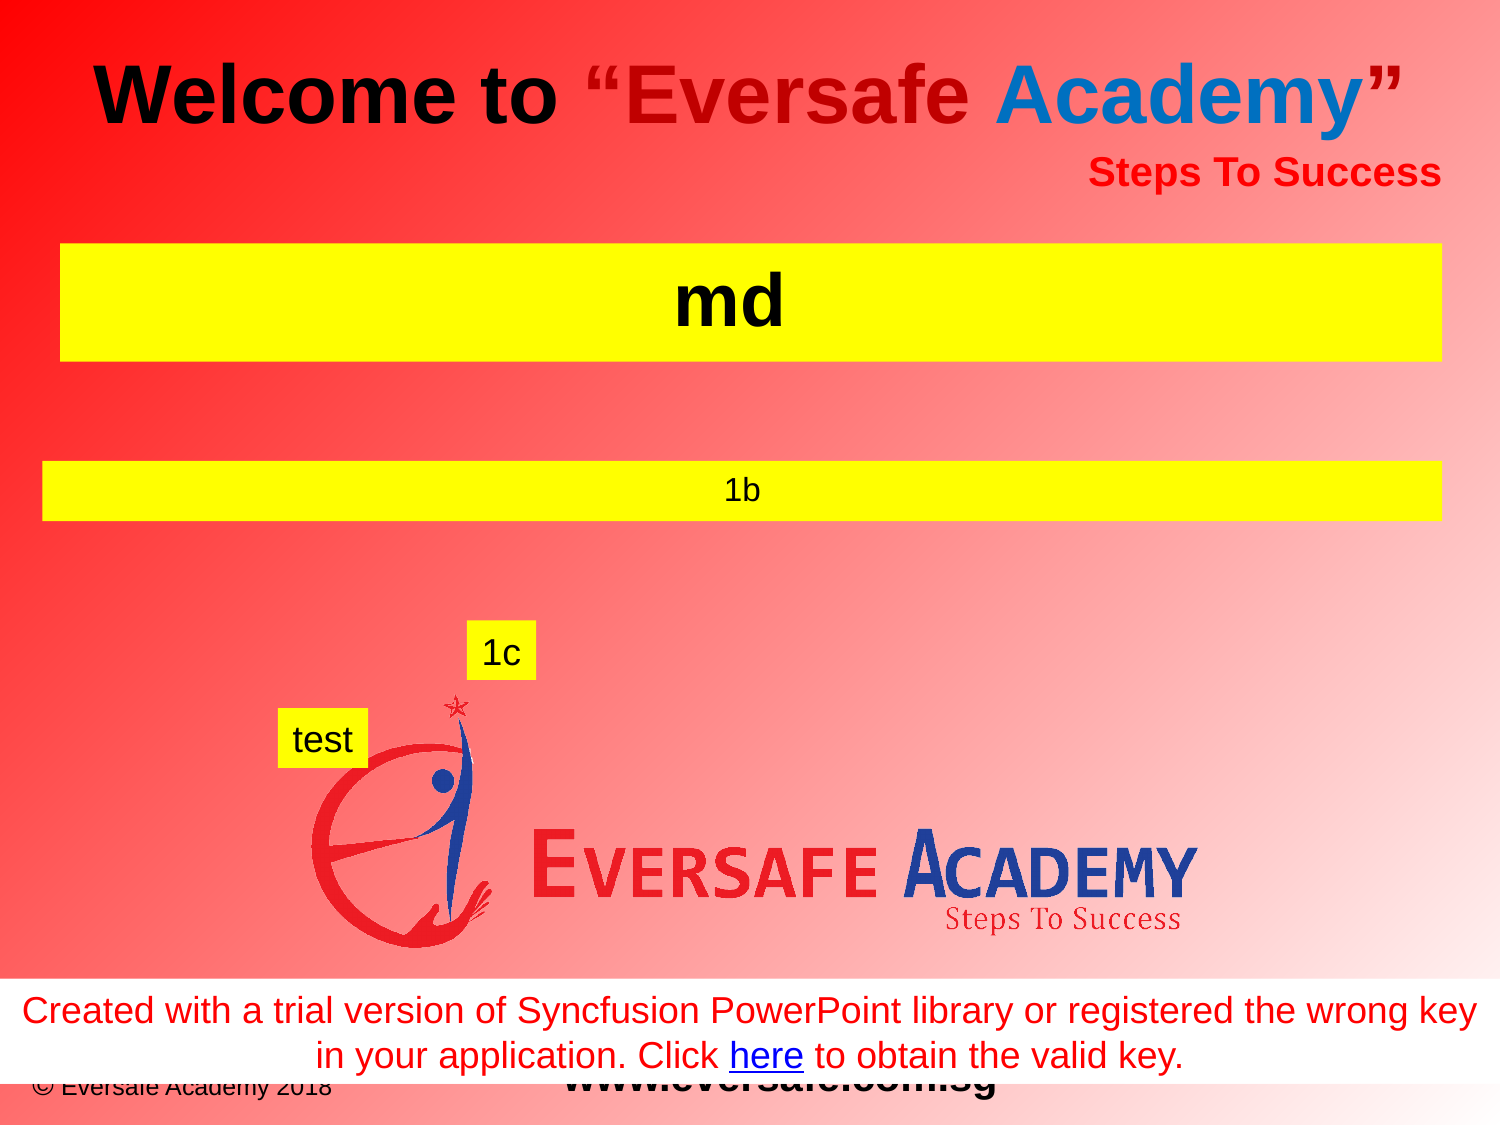

md

1b
1c
test
Created with a trial version of Syncfusion PowerPoint library or registered the wrong key in your application. Click here to obtain the valid key.
Created with a trial version of Syncfusion PowerPoint library or registered the wrong key in your application. Click here to obtain the valid key.
Created with a trial version of Syncfusion PowerPoint library or registered the wrong key in your application. Click here to obtain the valid key.